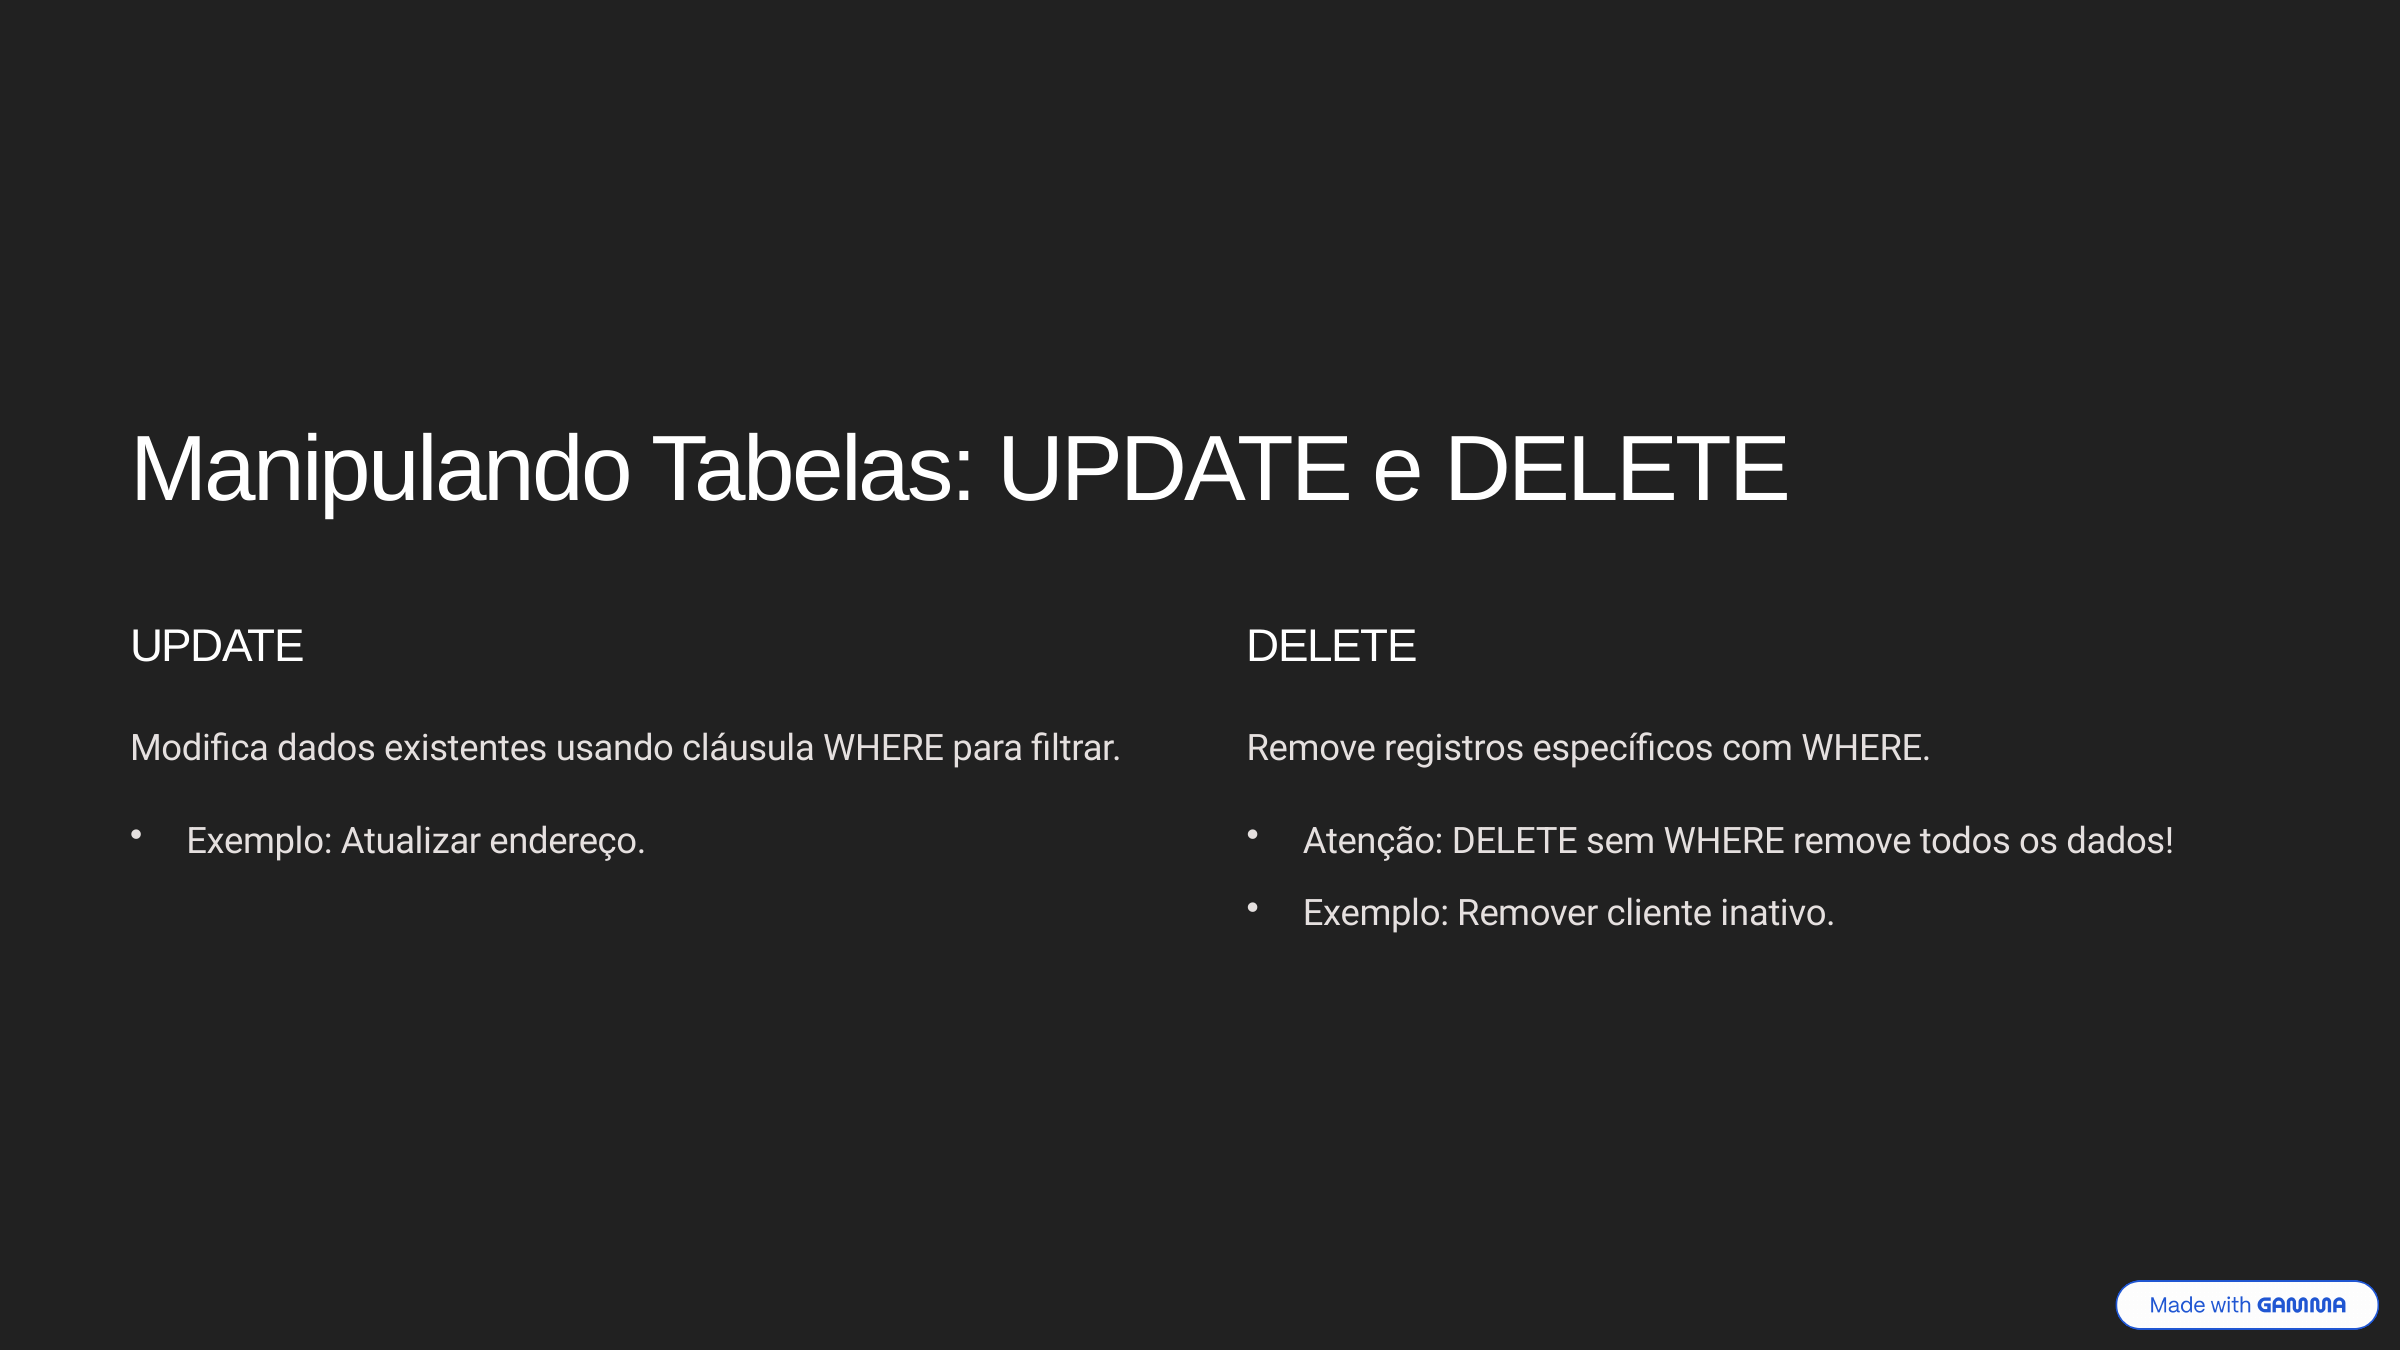

Manipulando Tabelas: UPDATE e DELETE
UPDATE
DELETE
Modifica dados existentes usando cláusula WHERE para filtrar.
Remove registros específicos com WHERE.
Exemplo: Atualizar endereço.
Atenção: DELETE sem WHERE remove todos os dados!
Exemplo: Remover cliente inativo.